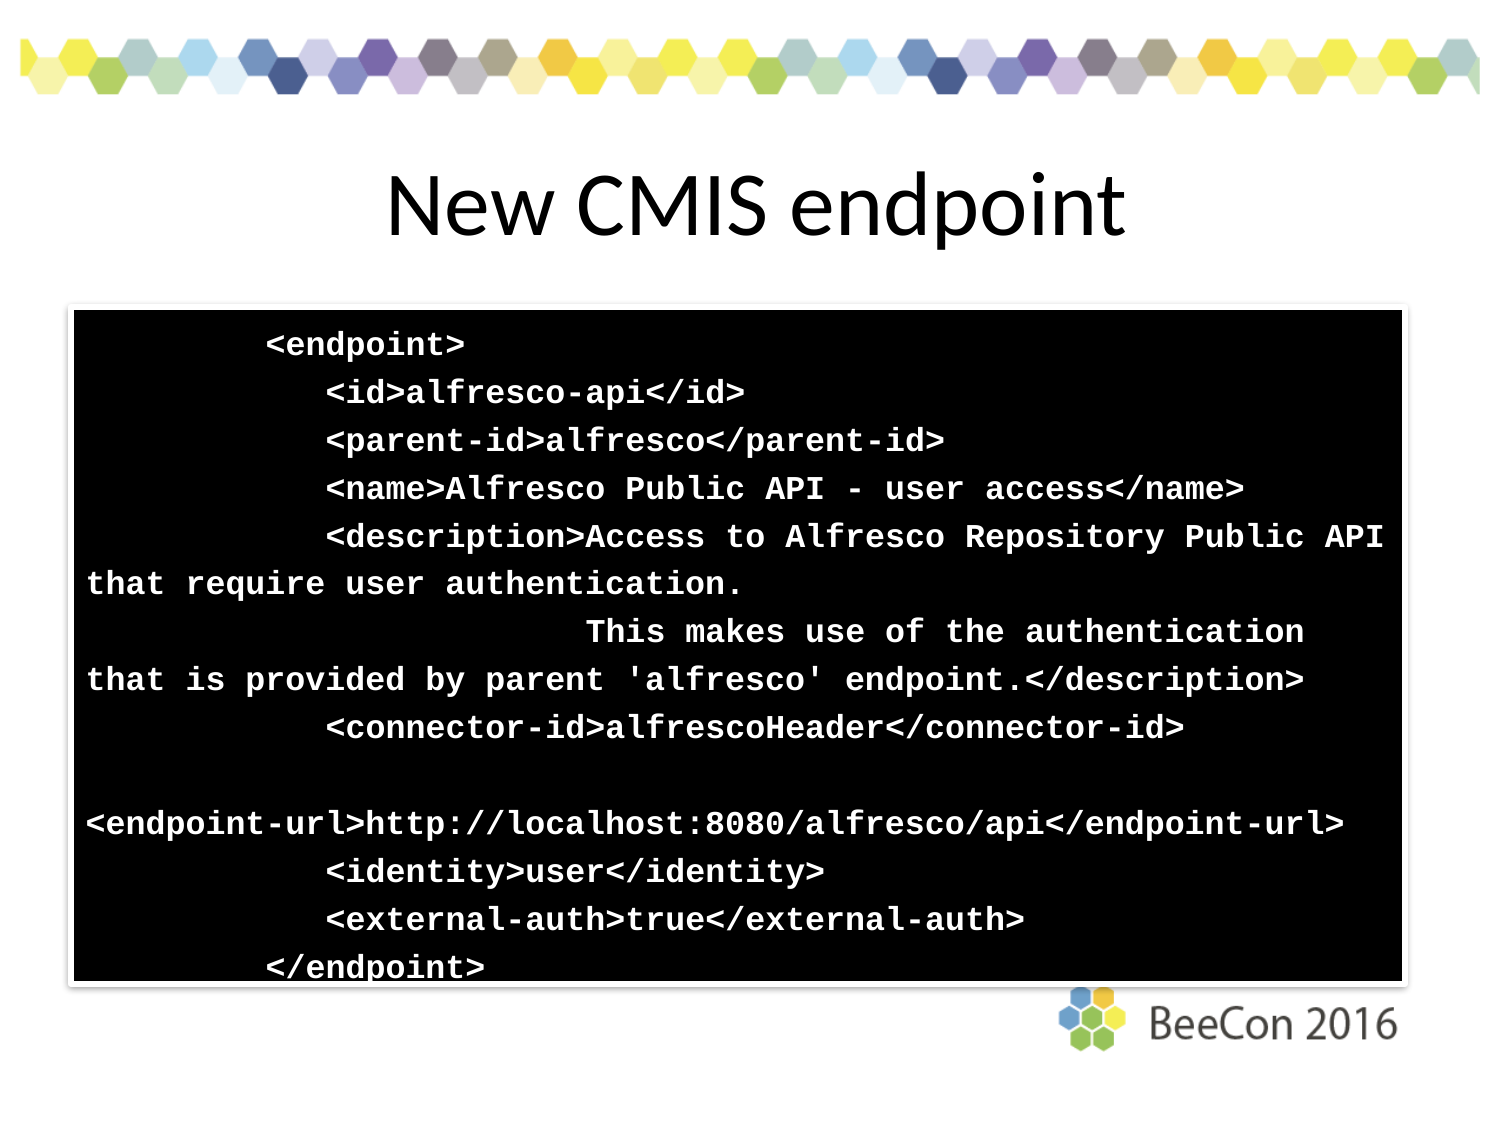

New CMIS endpoint

         <endpoint>
            <id>alfresco-api</id>
            <parent-id>alfresco</parent-id>
            <name>Alfresco Public API - user access</name>
            <description>Access to Alfresco Repository Public API that require user authentication.
                         This makes use of the authentication that is provided by parent 'alfresco' endpoint.</description>
            <connector-id>alfrescoHeader</connector-id>
            <endpoint-url>http://localhost:8080/alfresco/api</endpoint-url>
            <identity>user</identity>
            <external-auth>true</external-auth>
         </endpoint>